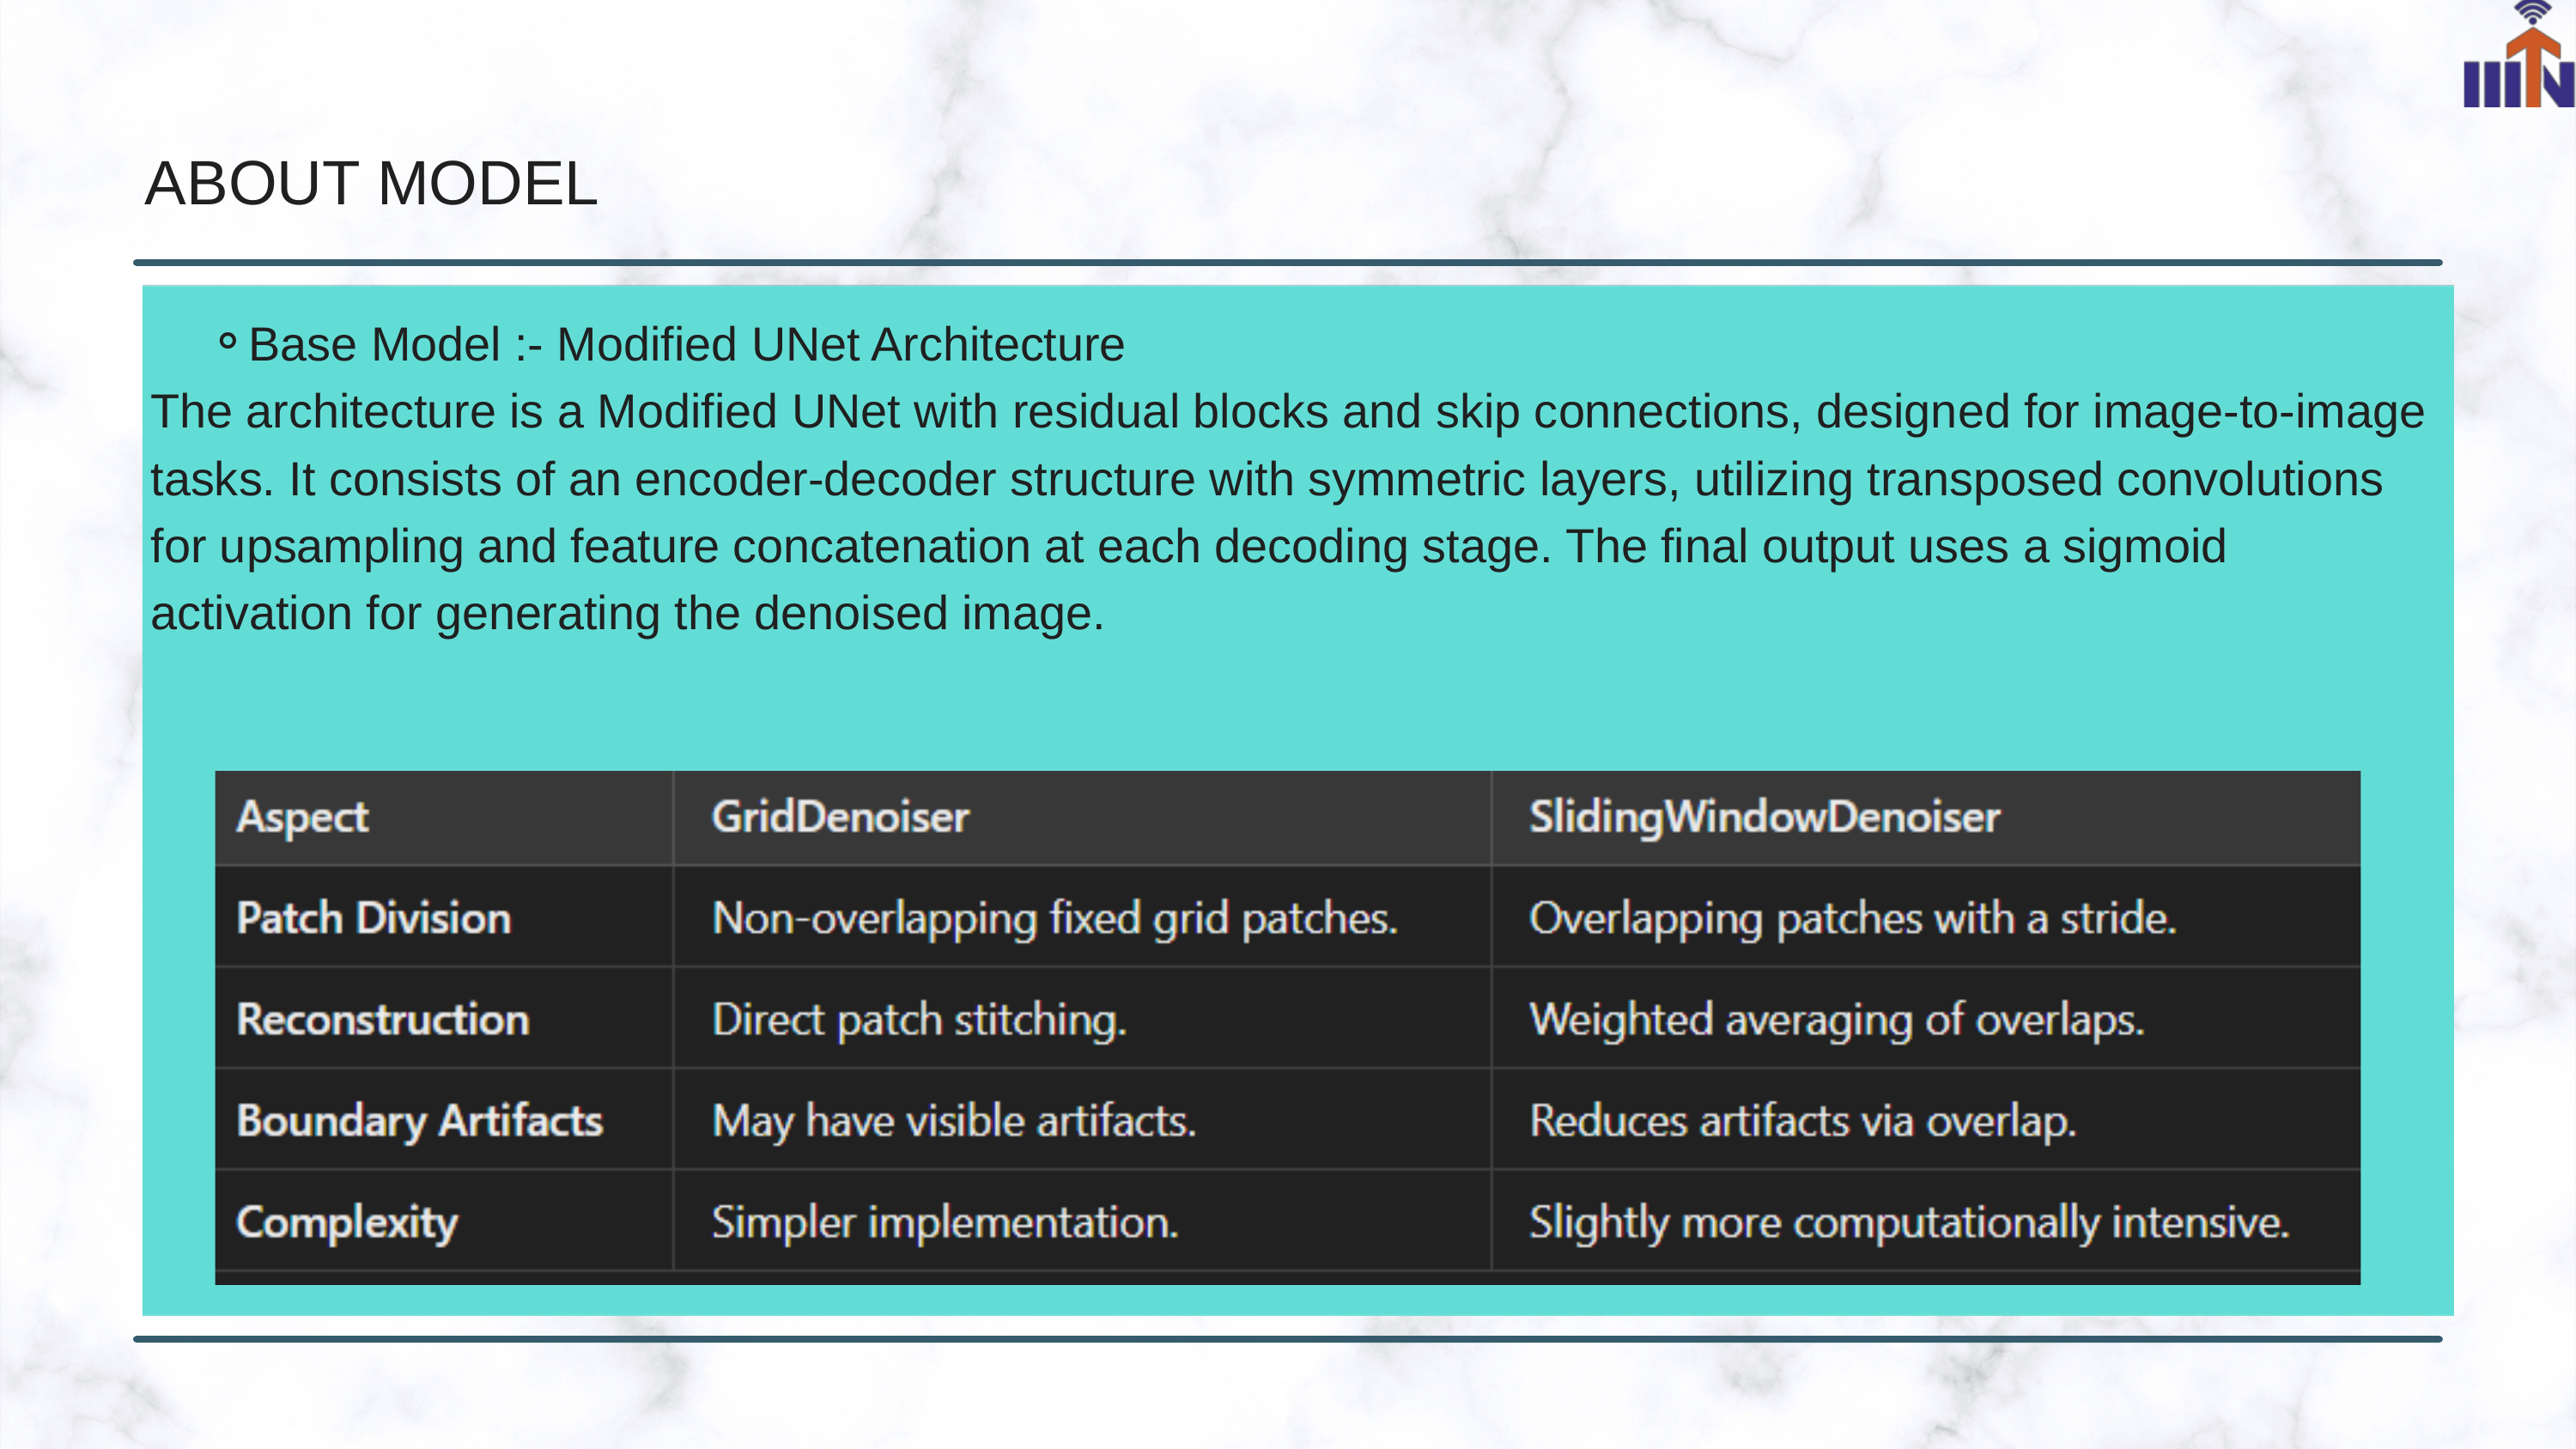

ABOUT MODEL

Base Model :- Modified UNet Architecture
The architecture is a Modified UNet with residual blocks and skip connections, designed for image-to-image tasks. It consists of an encoder-decoder structure with symmetric layers, utilizing transposed convolutions for upsampling and feature concatenation at each decoding stage. The final output uses a sigmoid activation for generating the denoised image.